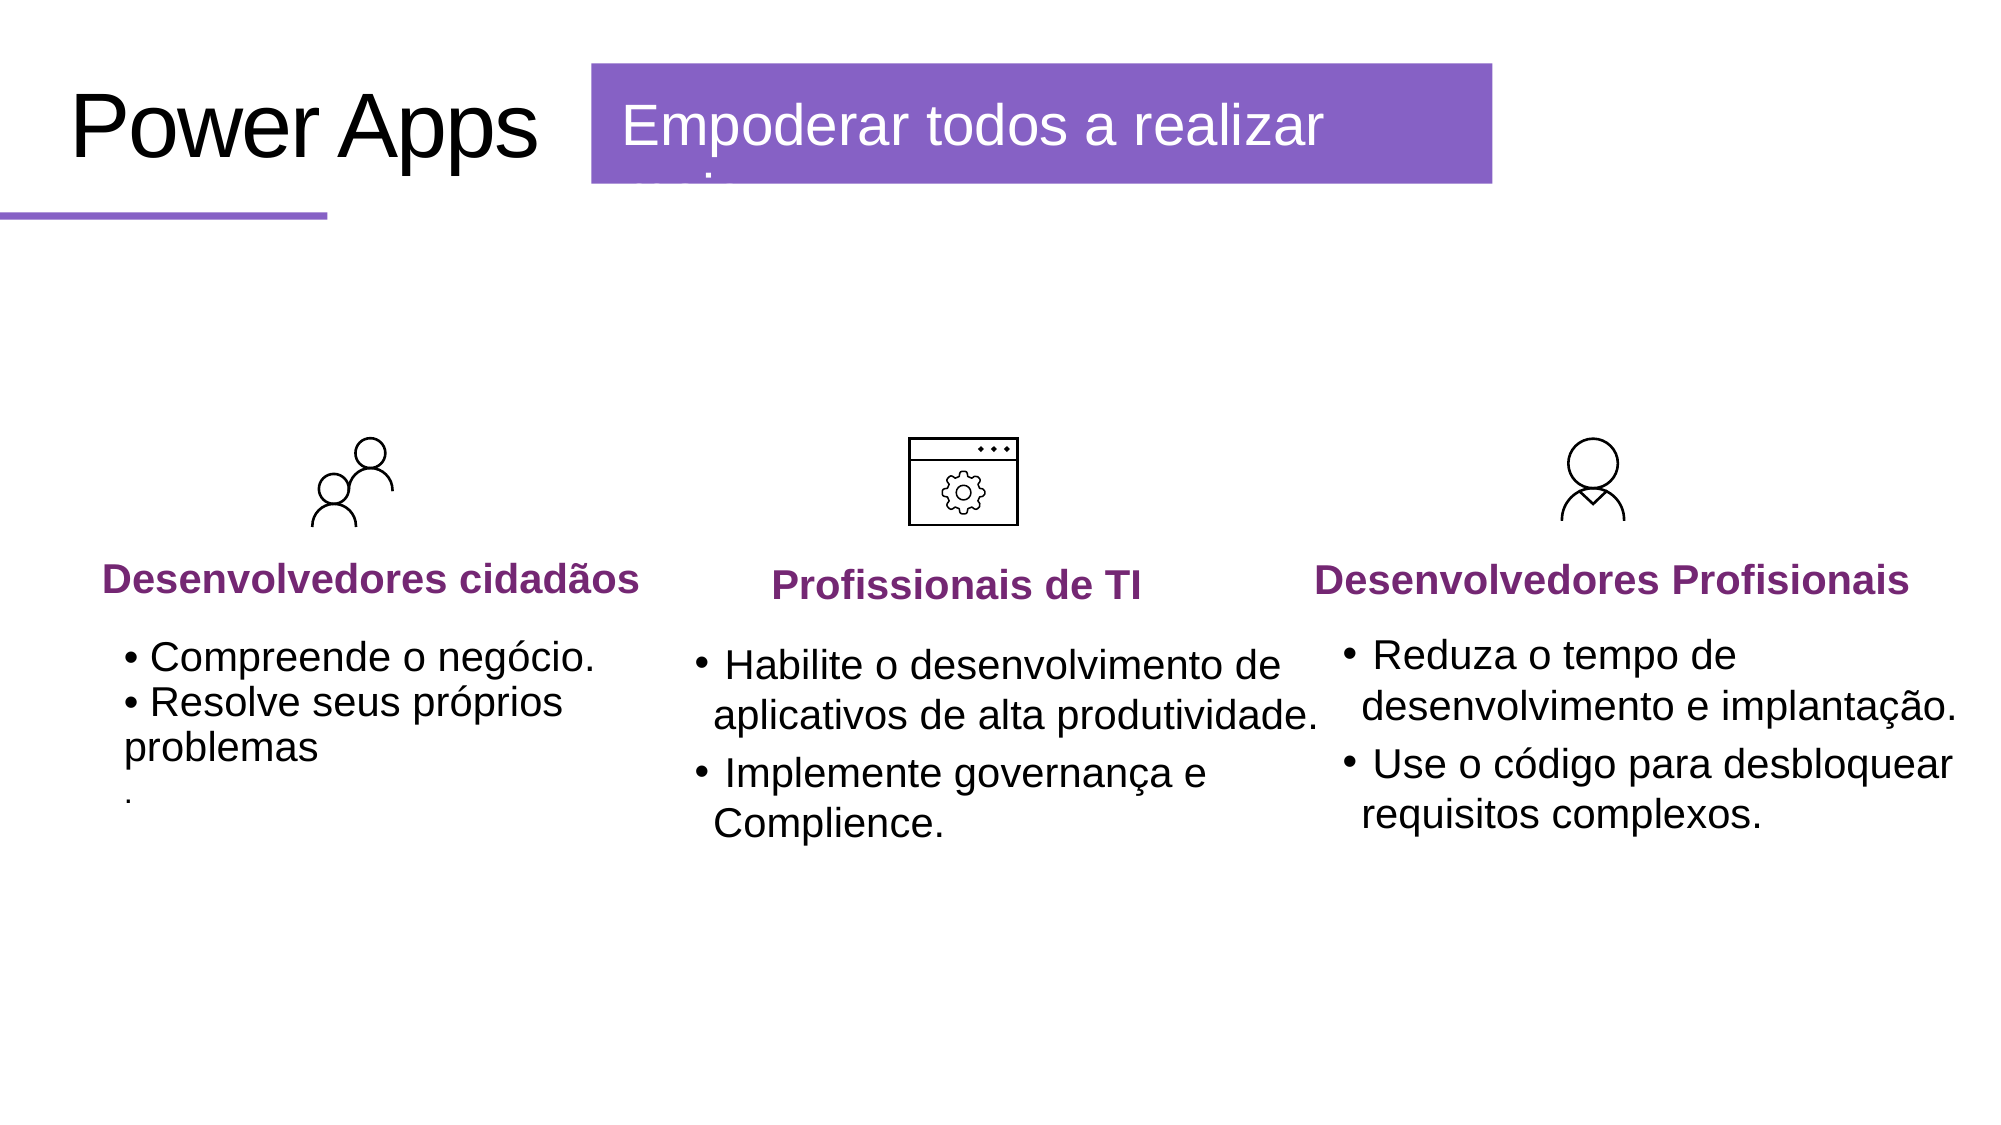

Power Apps
Empoderar todos a realizar mais

Desenvolvedores cidadãos
Desenvolvedores Profisionais
Profissionais de TI
• Compreende o negócio.
• Resolve seus próprios problemas
.

 Reduza o tempo de desenvolvimento e implantação.
 Use o código para desbloquear requisitos complexos.
 Habilite o desenvolvimento de aplicativos de alta produtividade.
 Implemente governança e Complience.